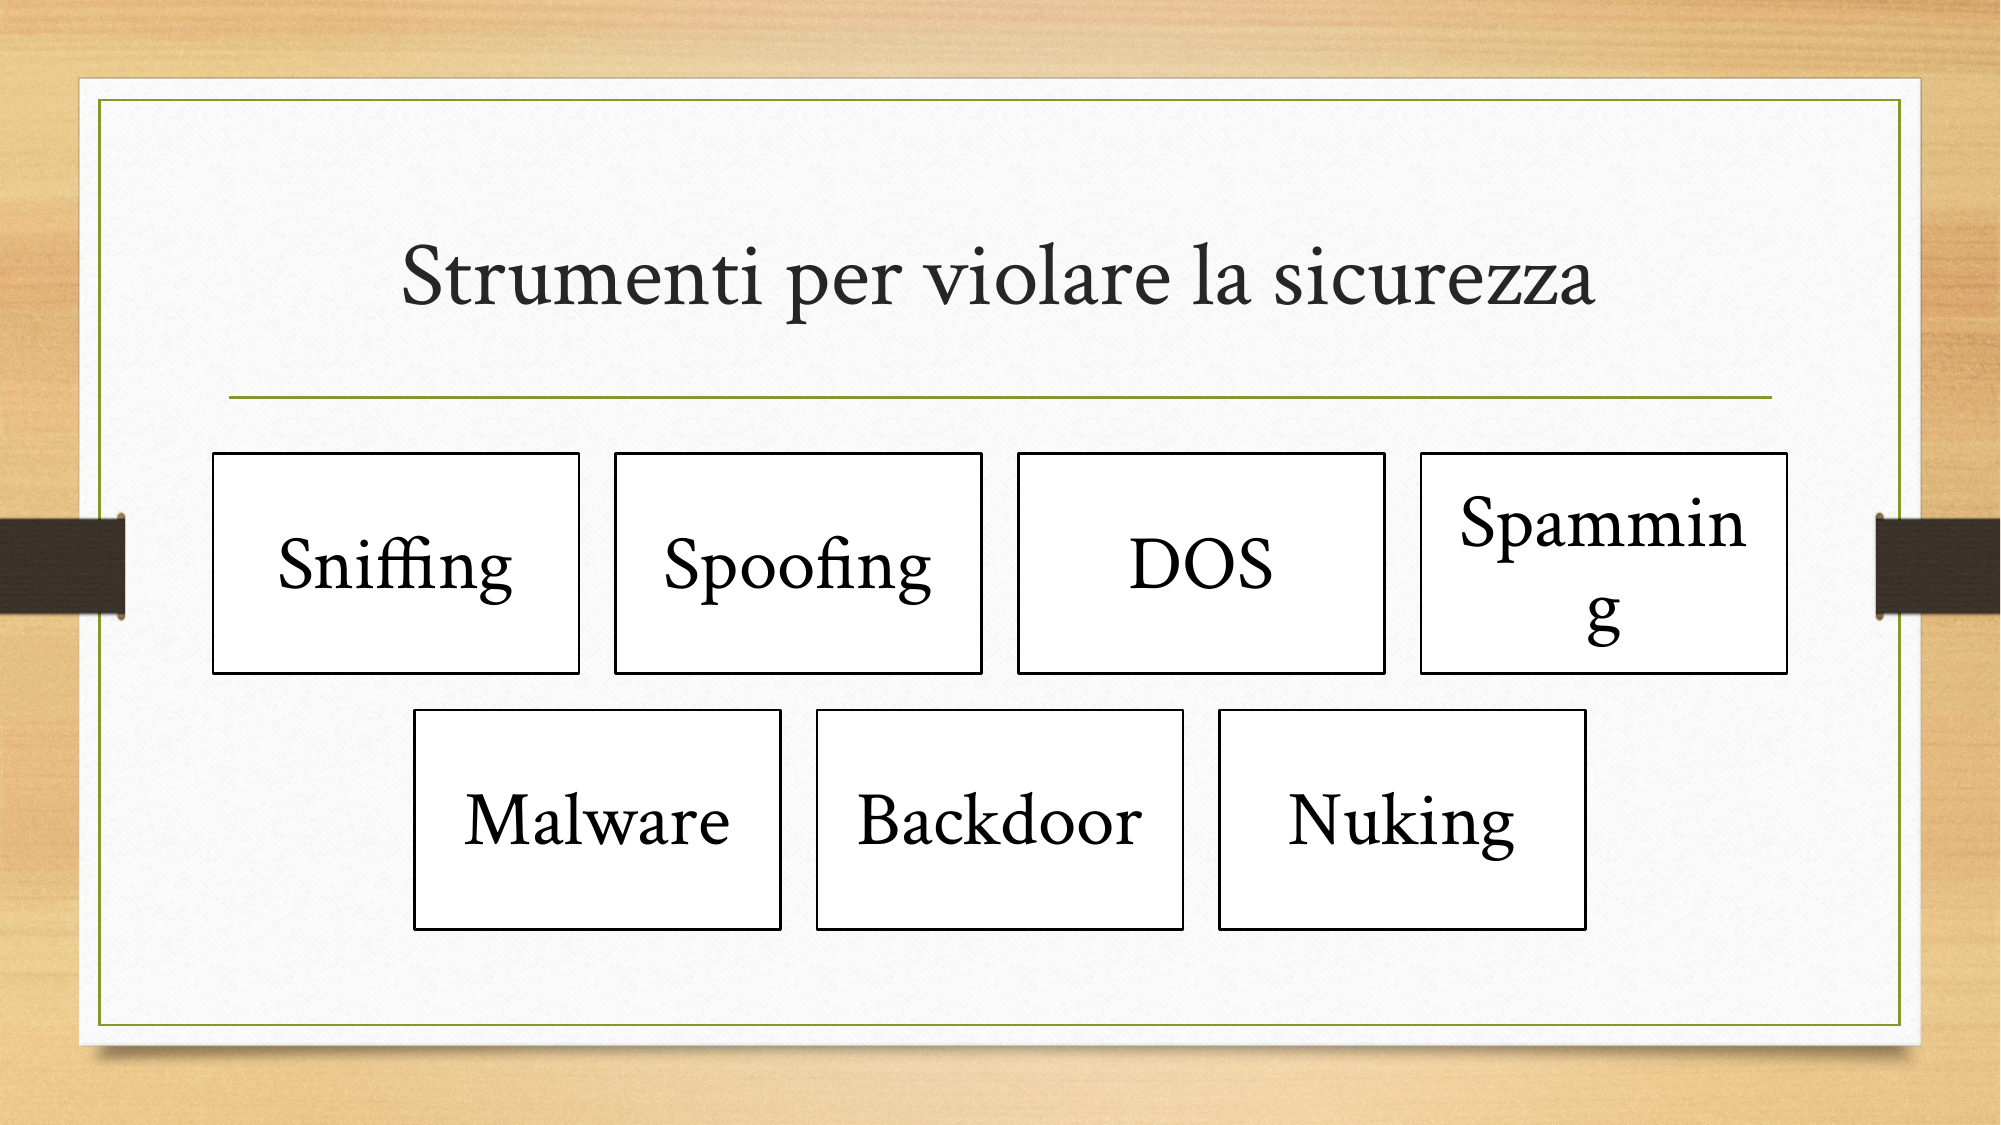

# Strumenti per violare la sicurezza
Sniffing
Spoofing
DOS
Spamming
Malware
Backdoor
Nuking